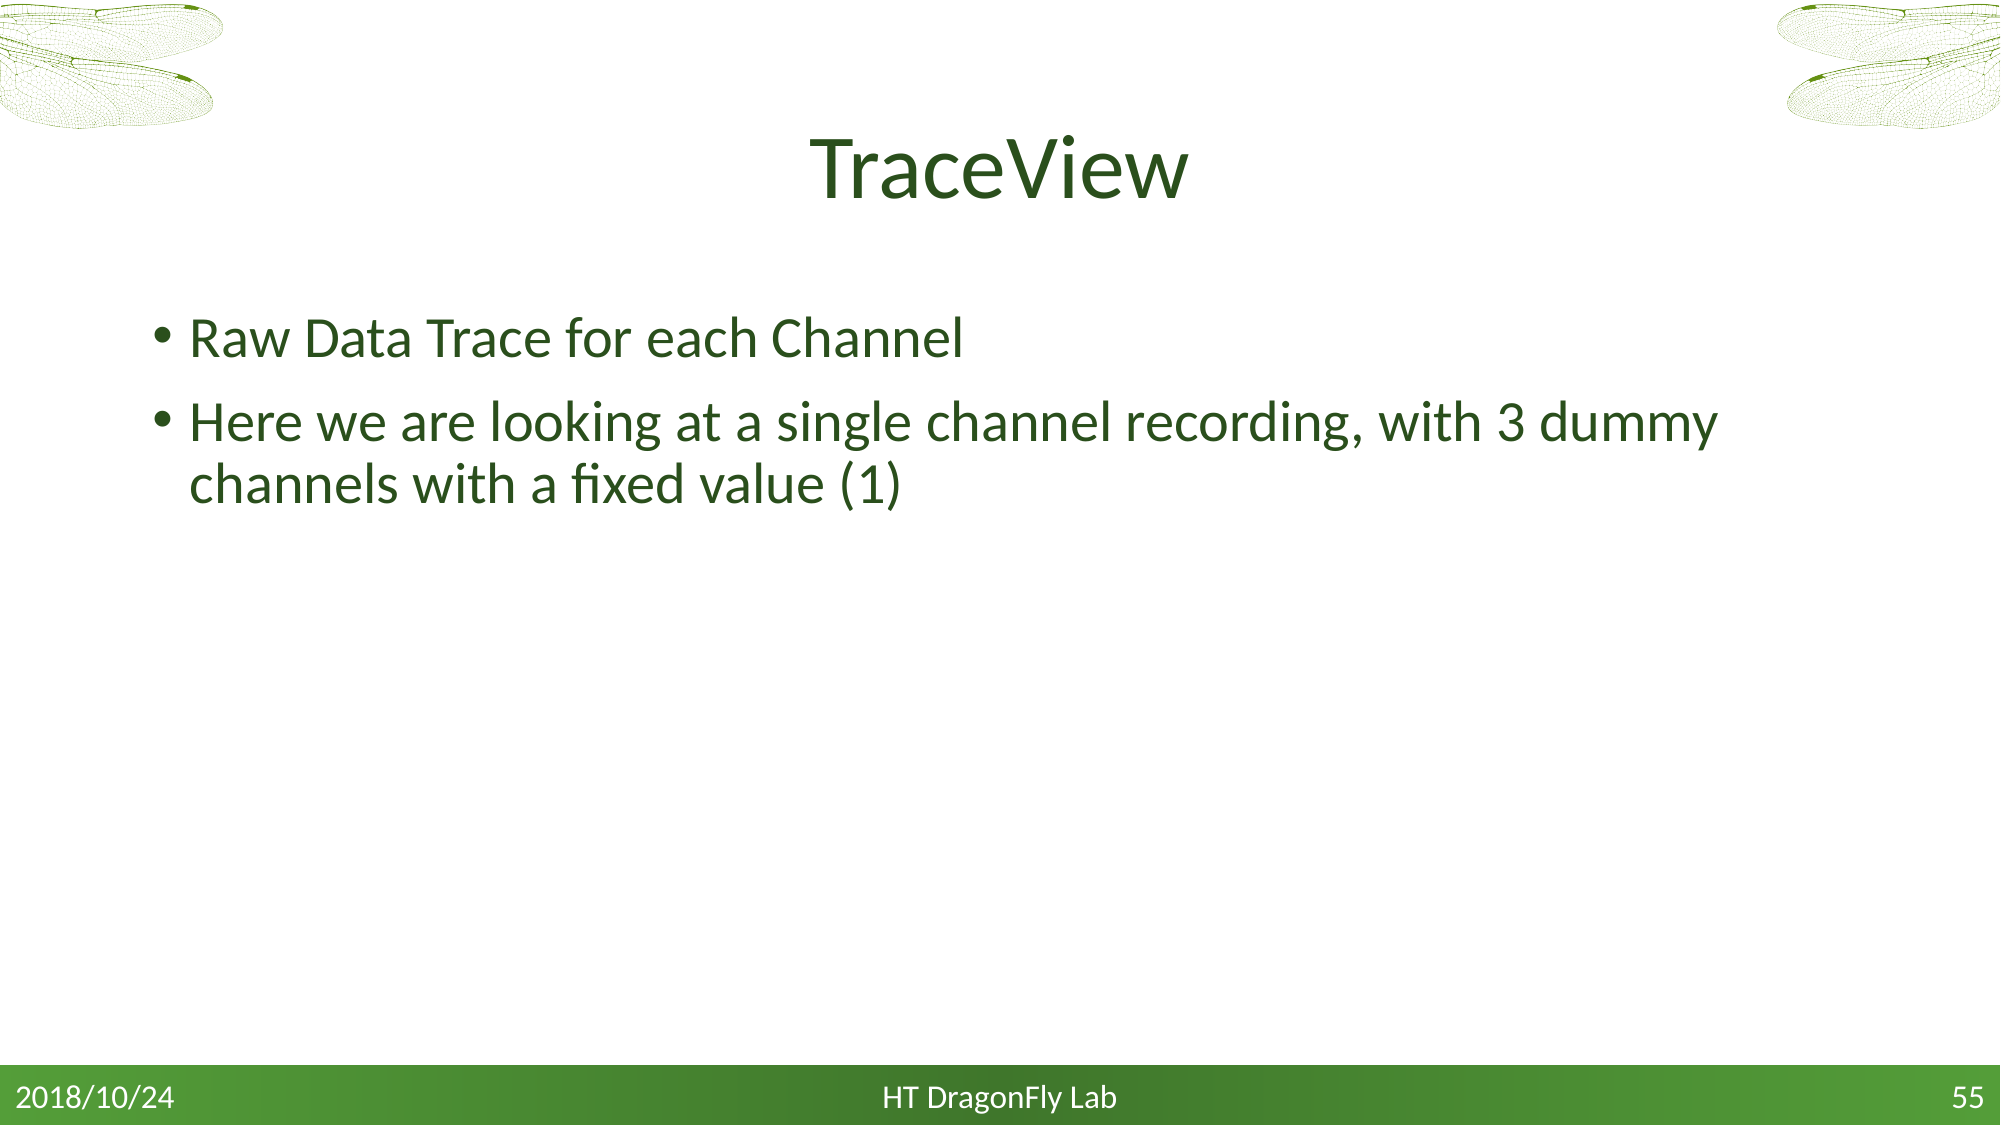

# TraceView
Raw Data Trace for each Channel
Here we are looking at a single channel recording, with 3 dummy channels with a fixed value (1)
HT DragonFly Lab
2018/10/24
55